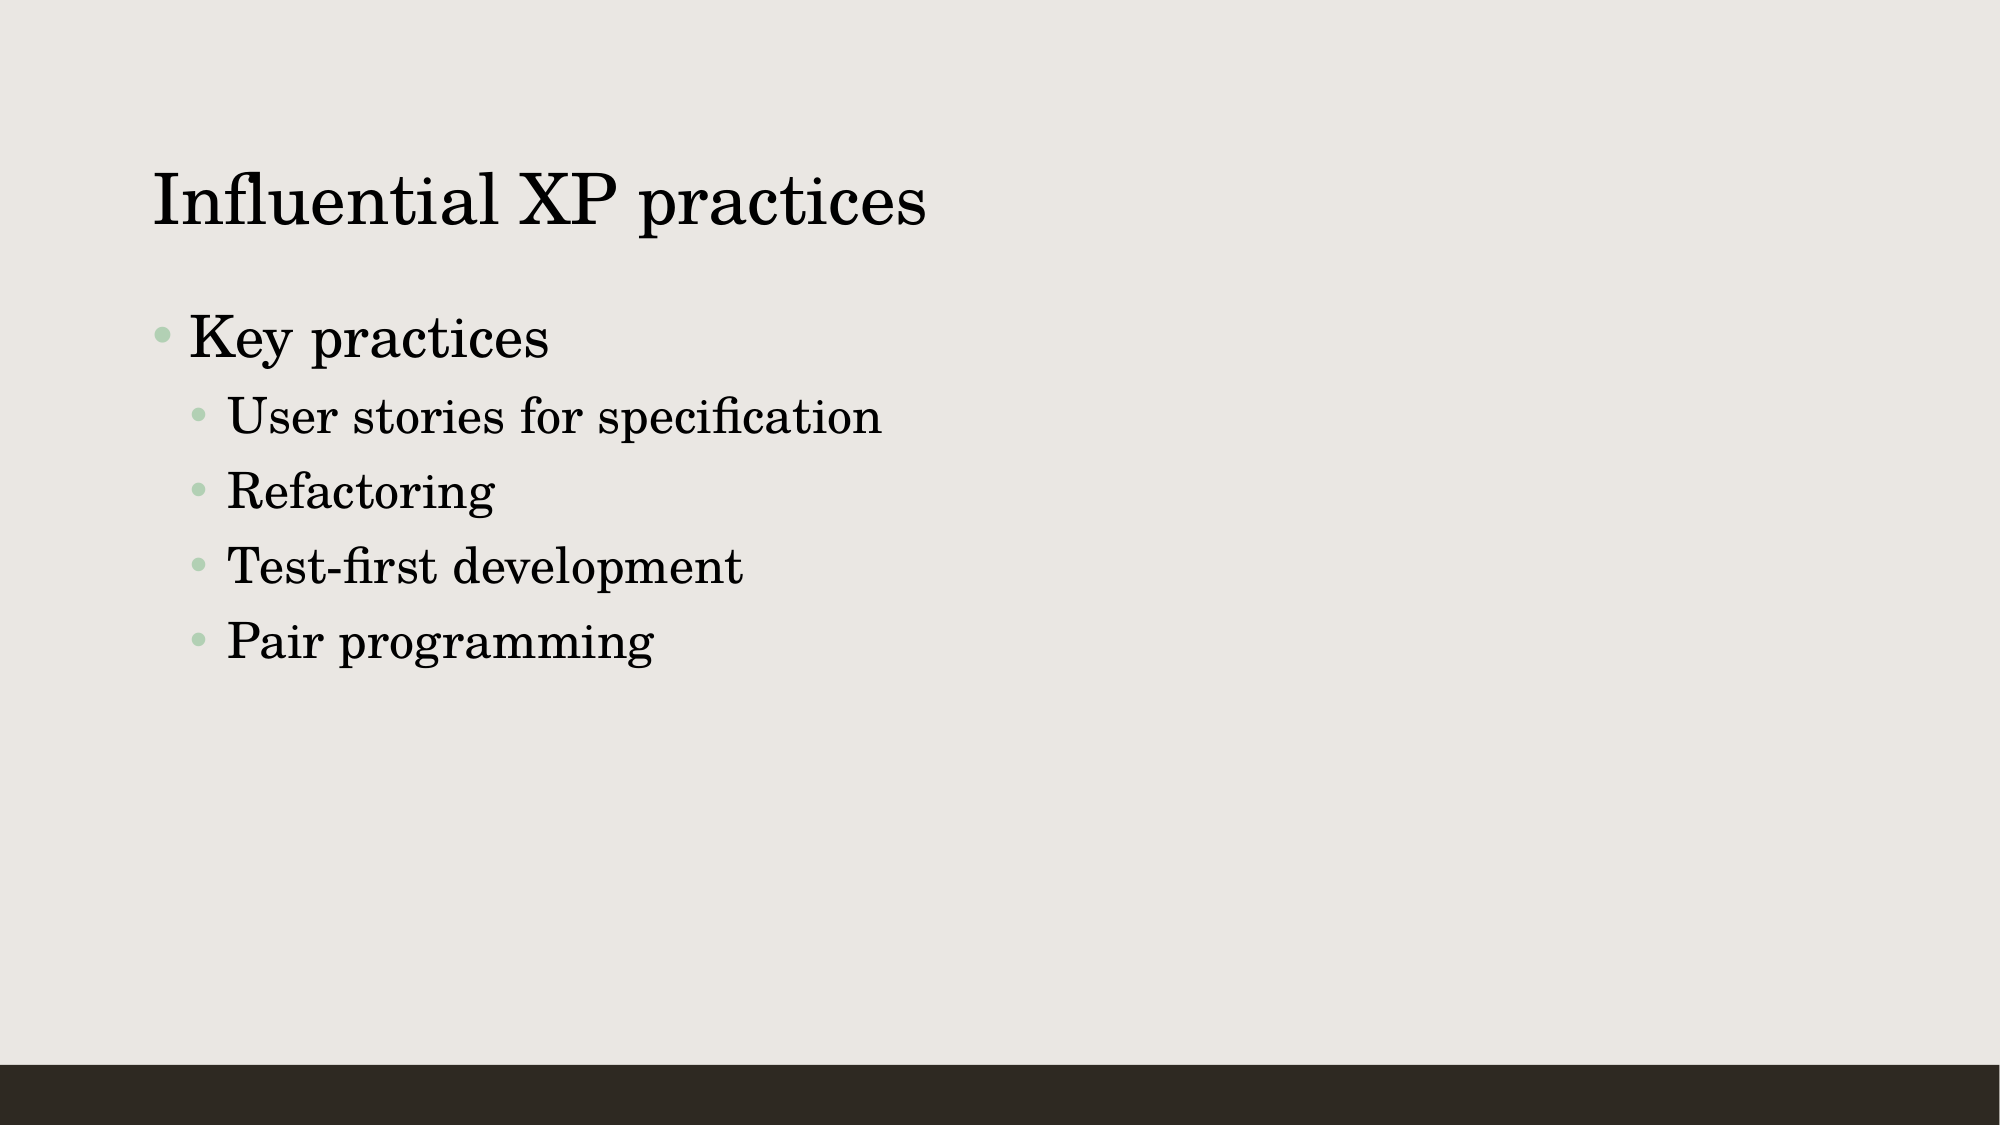

# Influential XP practices
Key practices
User stories for specification
Refactoring
Test-first development
Pair programming